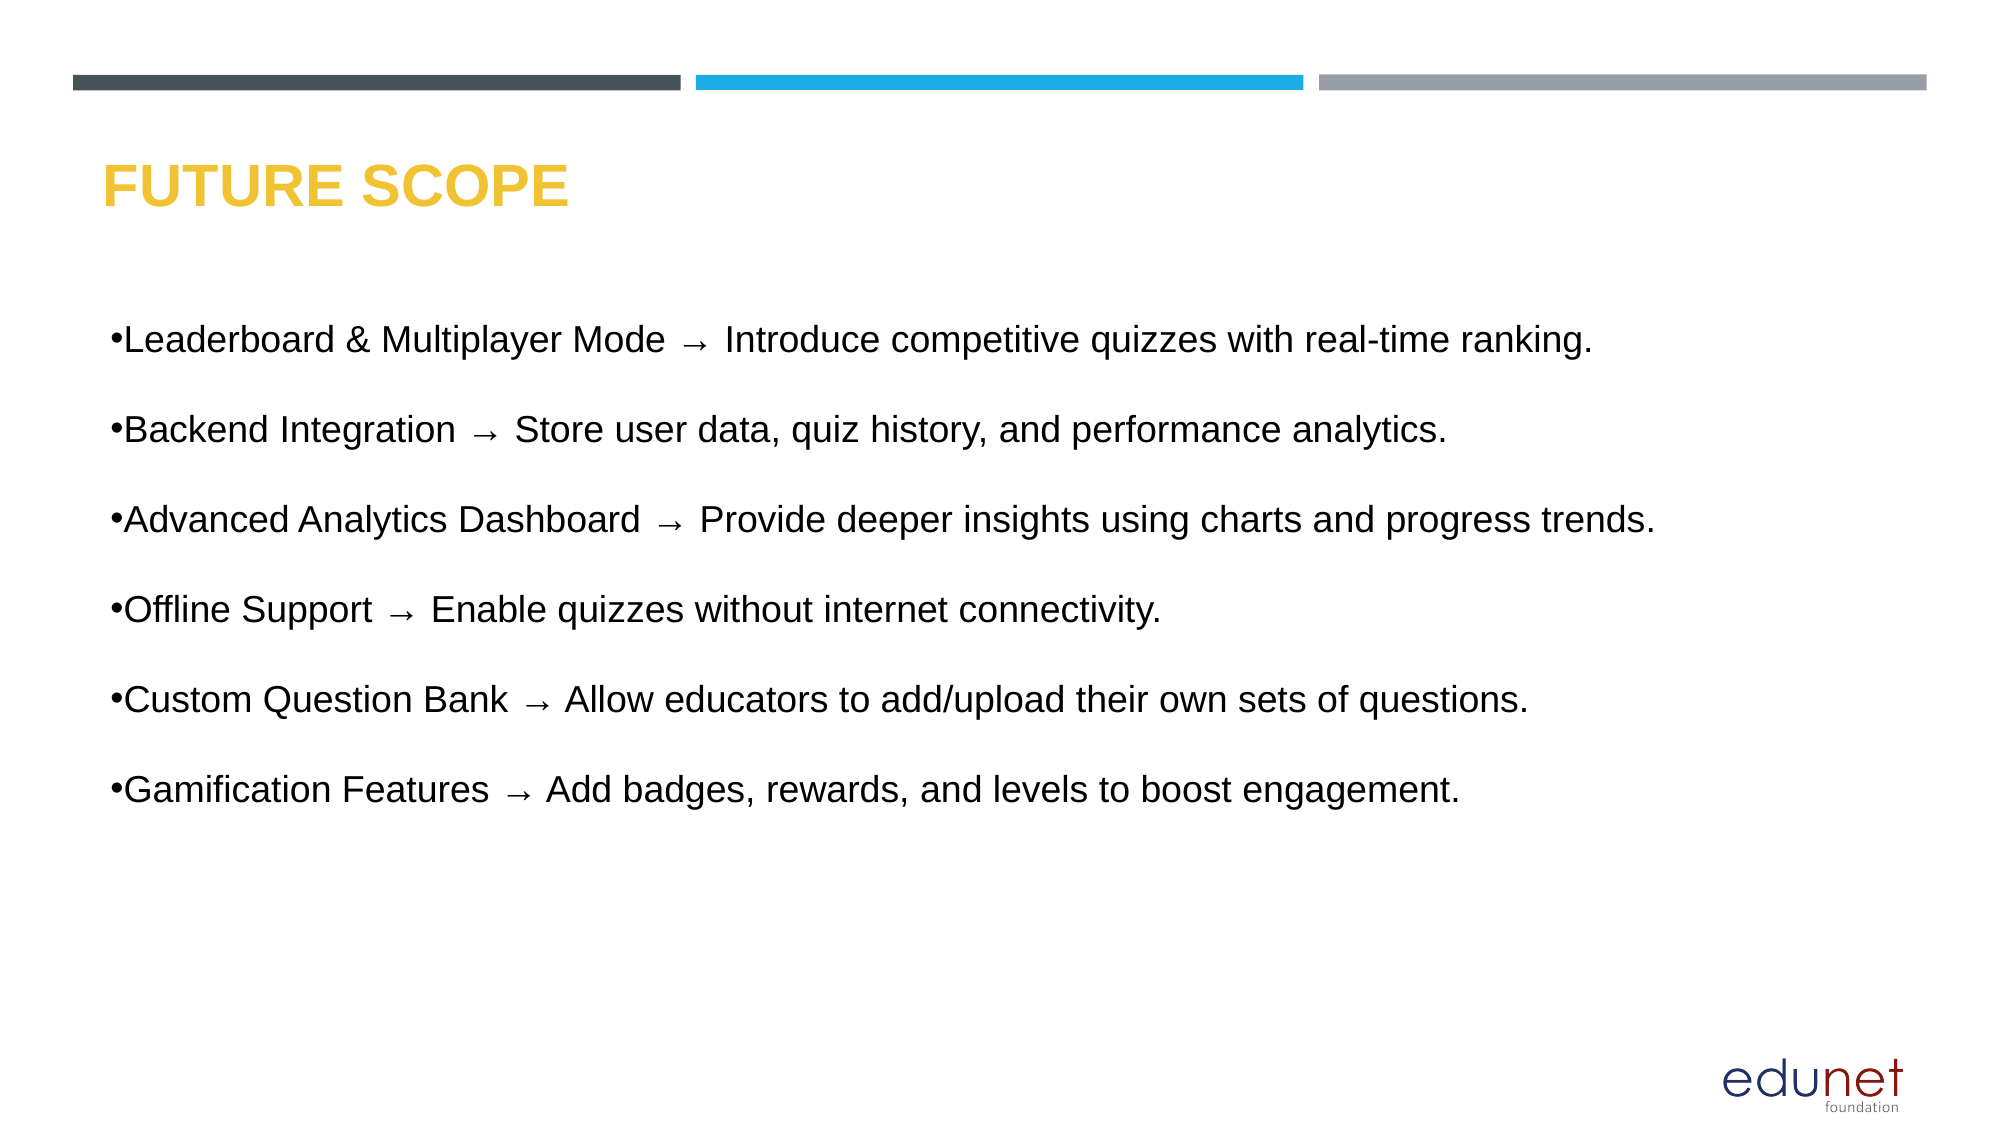

FUTURE SCOPE
Leaderboard & Multiplayer Mode → Introduce competitive quizzes with real-time ranking.

Backend Integration → Store user data, quiz history, and performance analytics.

Advanced Analytics Dashboard → Provide deeper insights using charts and progress trends.

Offline Support → Enable quizzes without internet connectivity.

Custom Question Bank → Allow educators to add/upload their own sets of questions.

Gamification Features → Add badges, rewards, and levels to boost engagement.